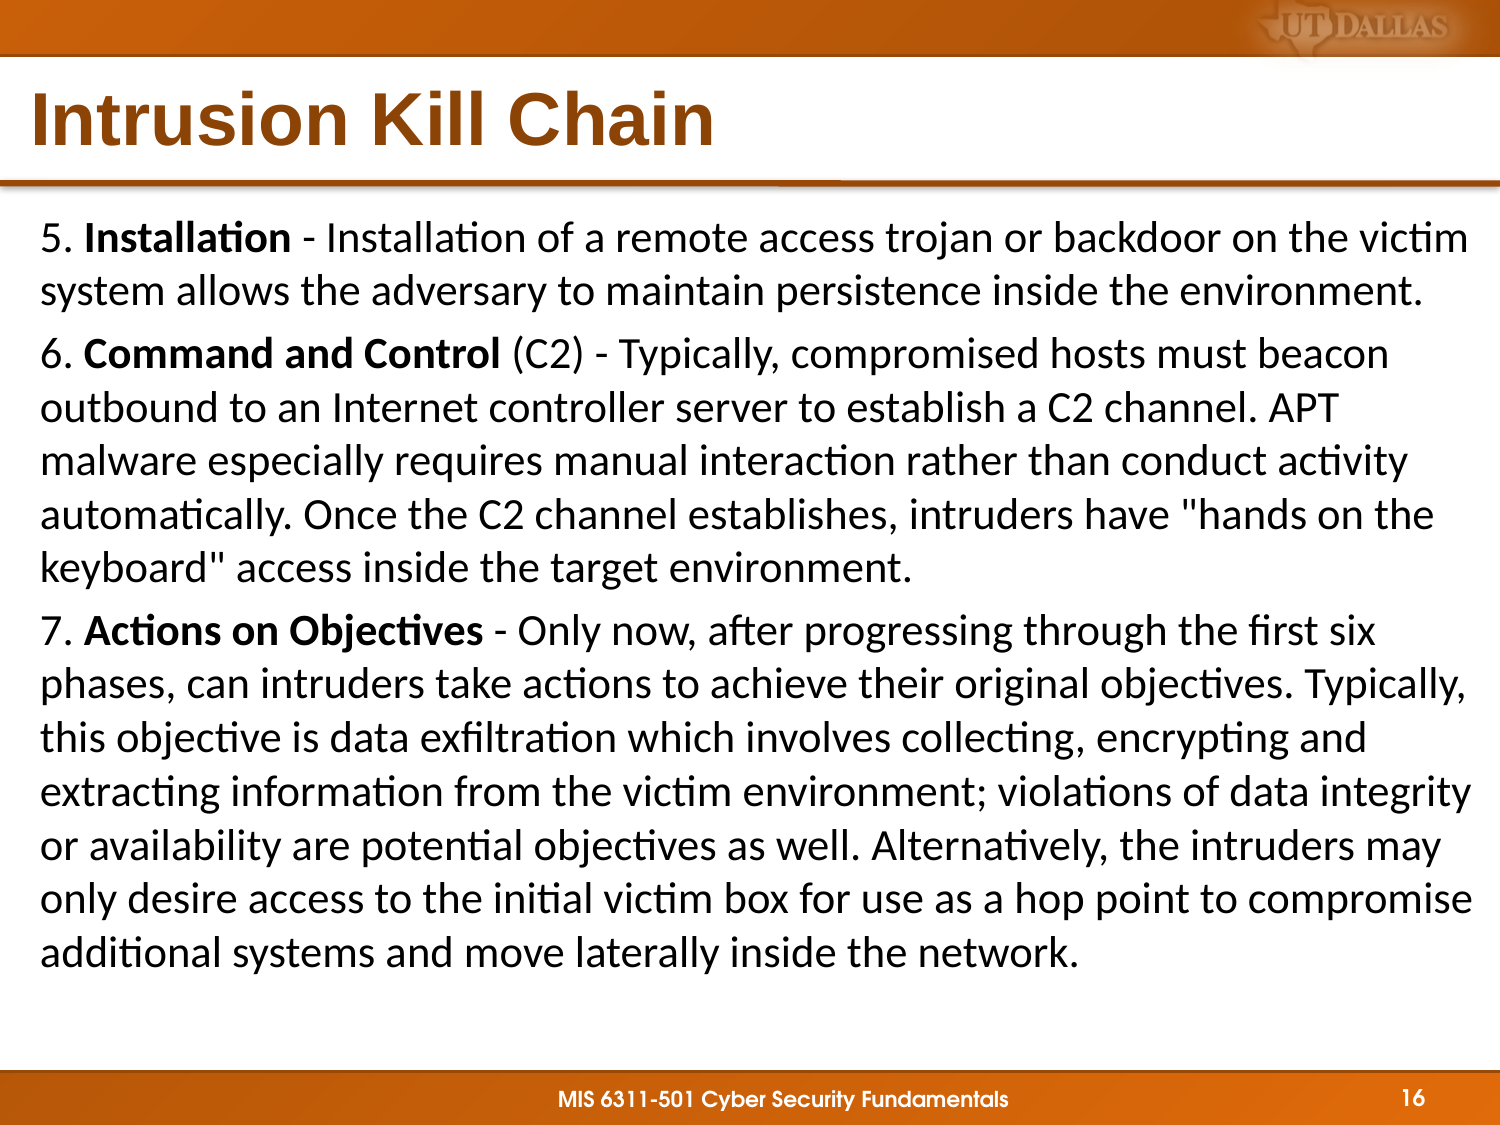

# Intrusion Kill Chain
5. Installation - Installation of a remote access trojan or backdoor on the victim system allows the adversary to maintain persistence inside the environment.
6. Command and Control (C2) - Typically, compromised hosts must beacon outbound to an Internet controller server to establish a C2 channel. APT malware especially requires manual interaction rather than conduct activity automatically. Once the C2 channel establishes, intruders have "hands on the keyboard" access inside the target environment.
7. Actions on Objectives - Only now, after progressing through the first six phases, can intruders take actions to achieve their original objectives. Typically, this objective is data exfiltration which involves collecting, encrypting and extracting information from the victim environment; violations of data integrity or availability are potential objectives as well. Alternatively, the intruders may only desire access to the initial victim box for use as a hop point to compromise additional systems and move laterally inside the network.

16